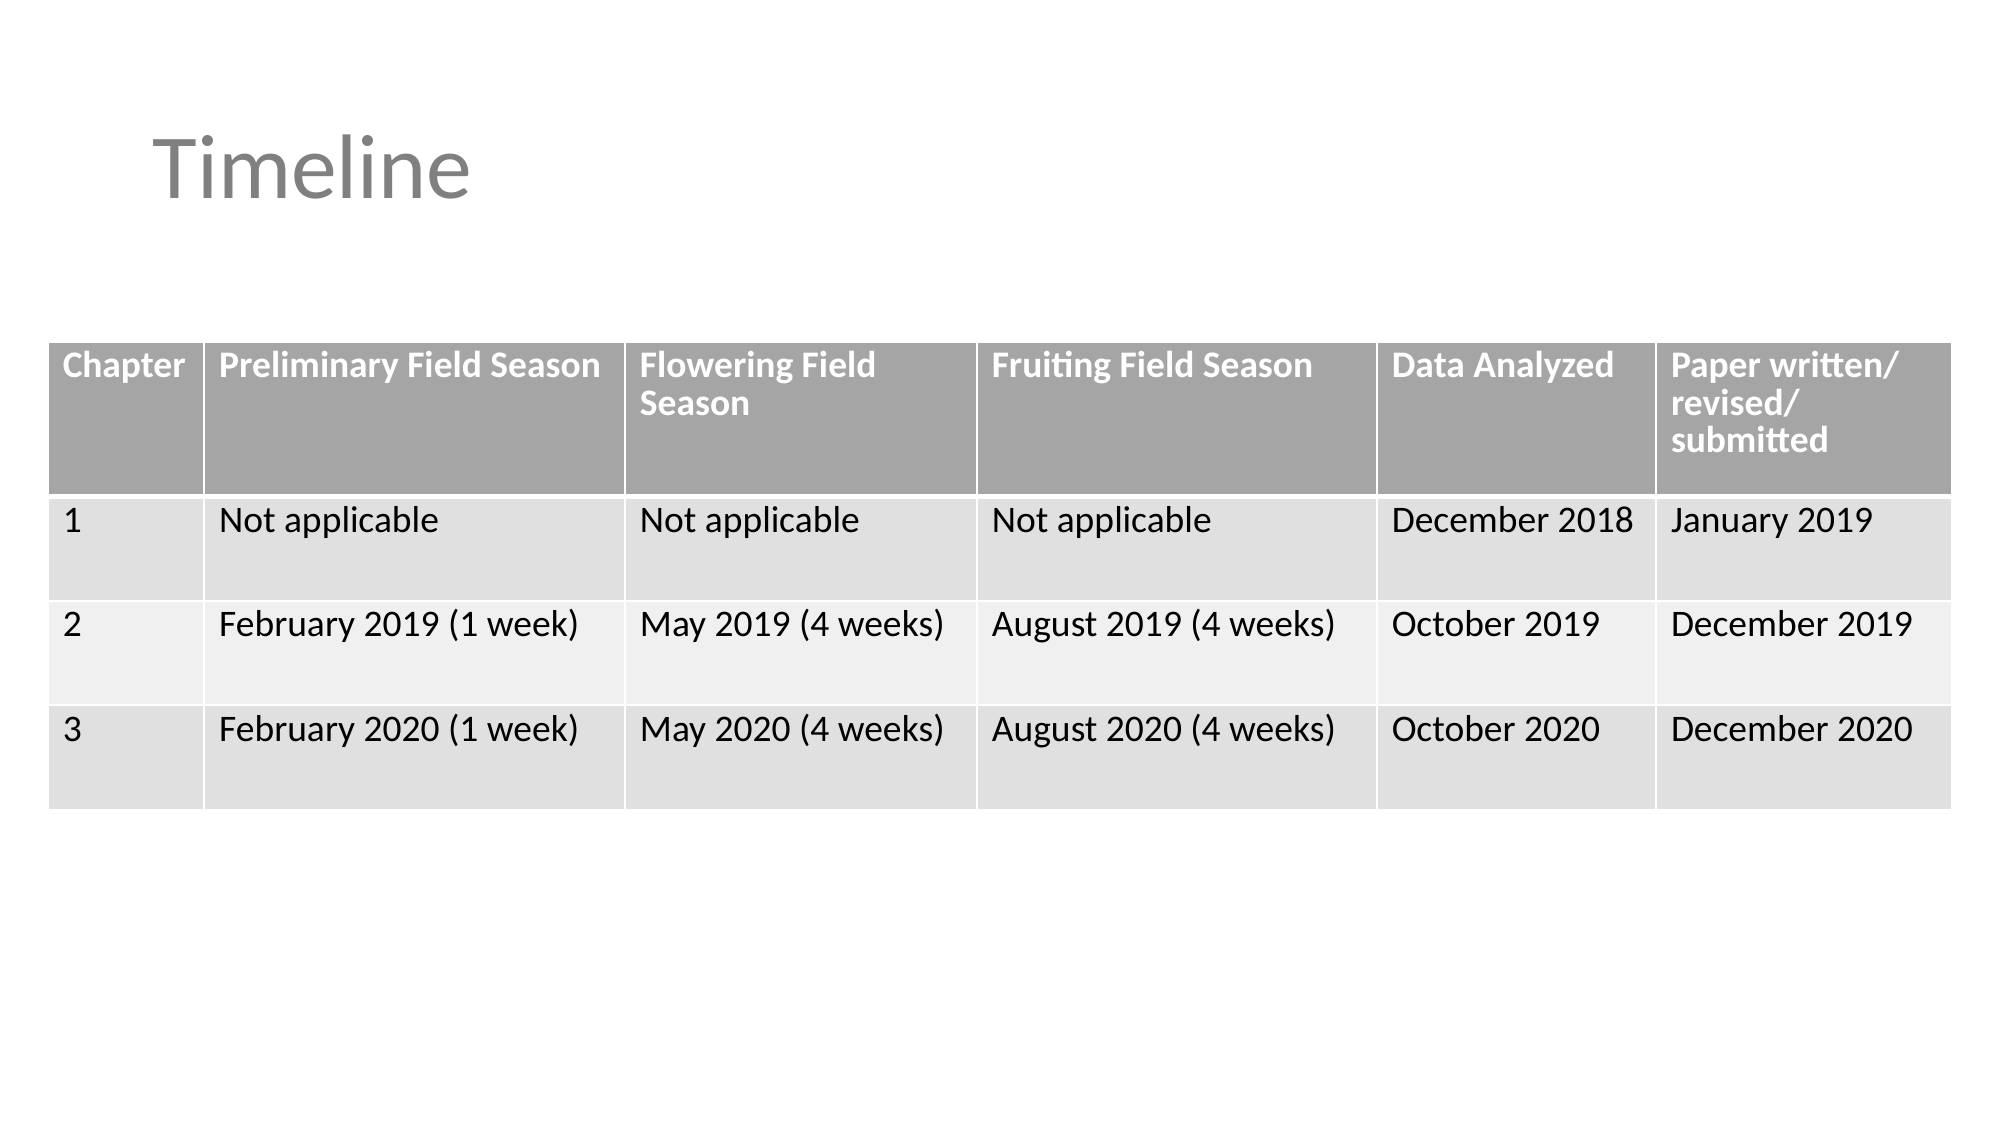

# Timeline
| Chapter | Preliminary Field Season | Flowering Field Season | Fruiting Field Season | Data Analyzed | Paper written/ revised/ submitted |
| --- | --- | --- | --- | --- | --- |
| 1 | Not applicable | Not applicable | Not applicable | December 2018 | January 2019 |
| 2 | February 2019 (1 week) | May 2019 (4 weeks) | August 2019 (4 weeks) | October 2019 | December 2019 |
| 3 | February 2020 (1 week) | May 2020 (4 weeks) | August 2020 (4 weeks) | October 2020 | December 2020 |